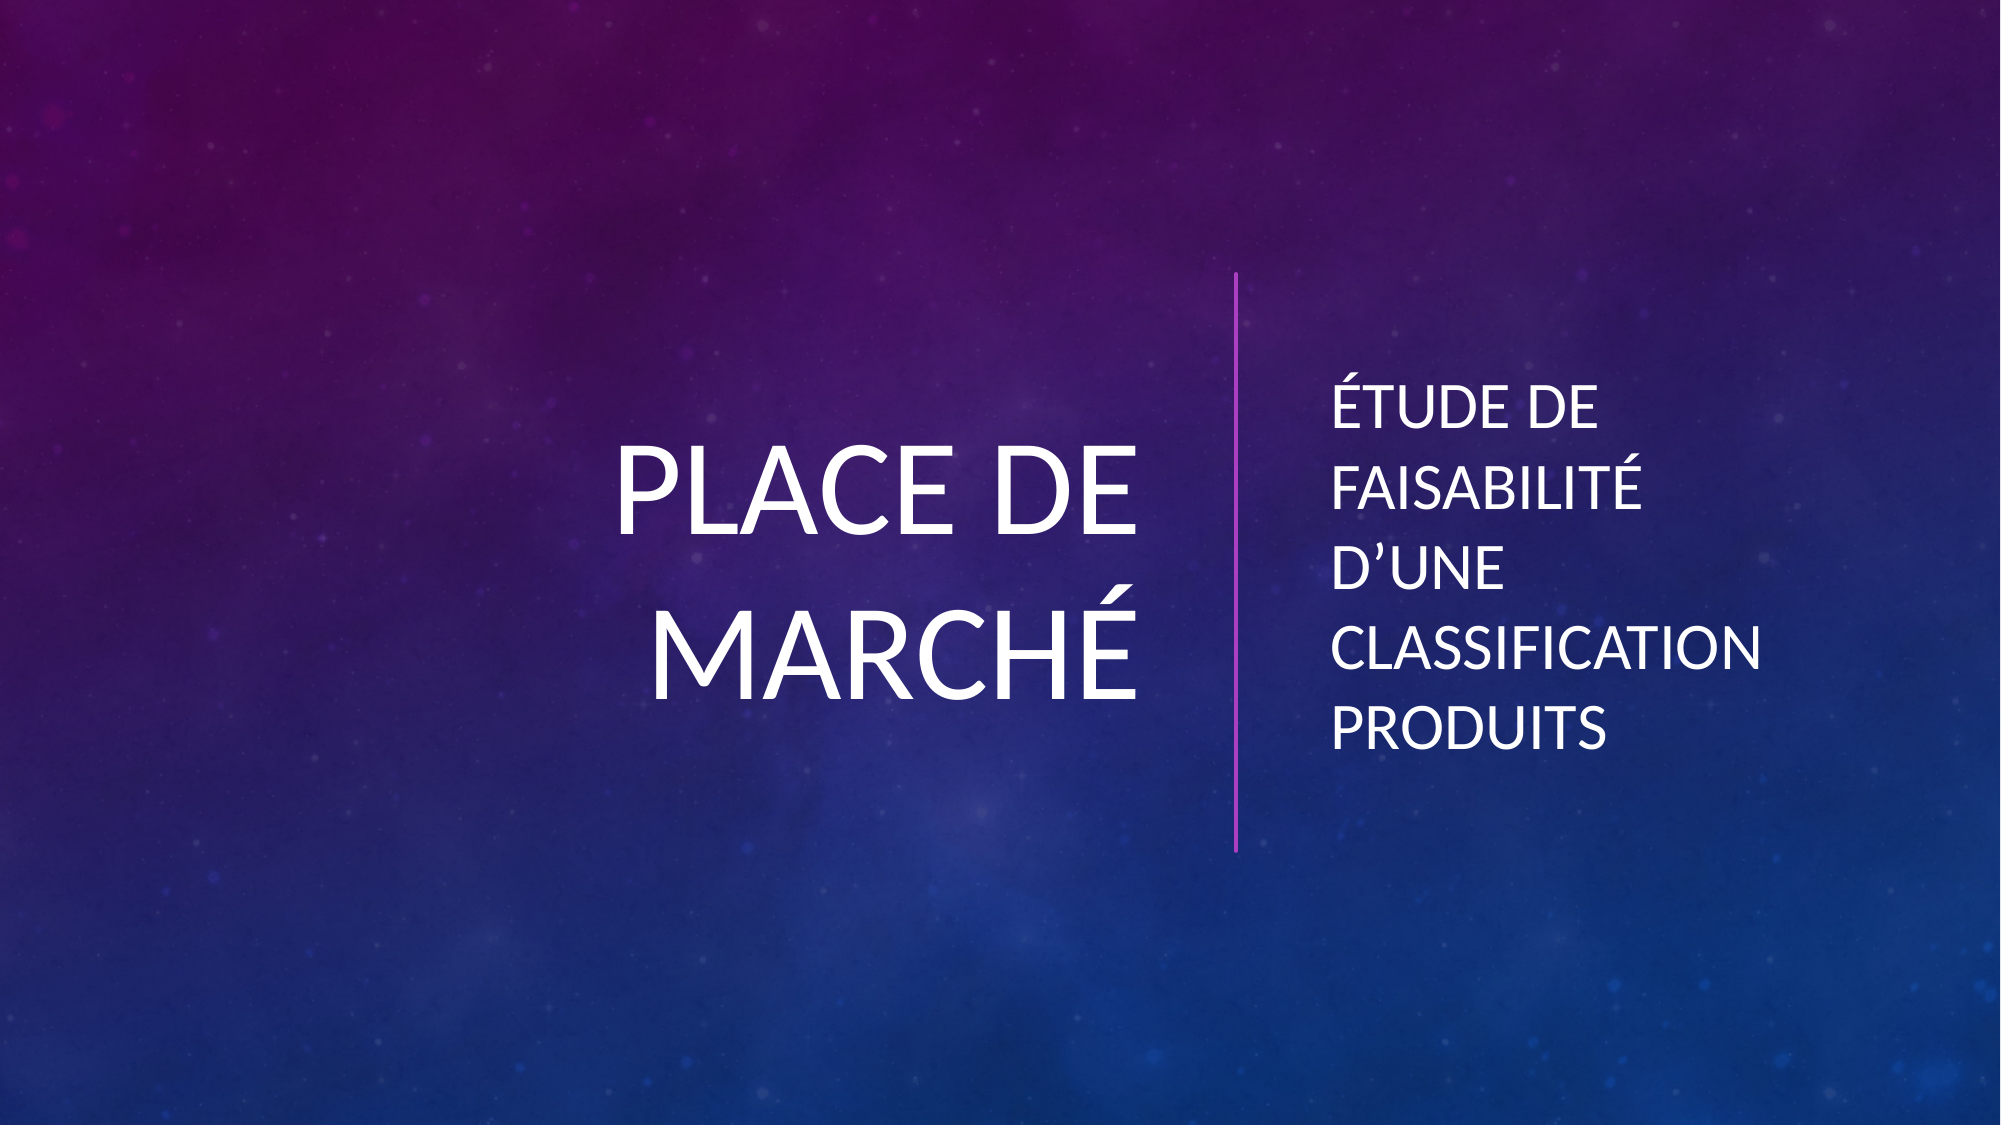

# Place de marché
ÉTUDE DE faisabilité d’une Classification produits